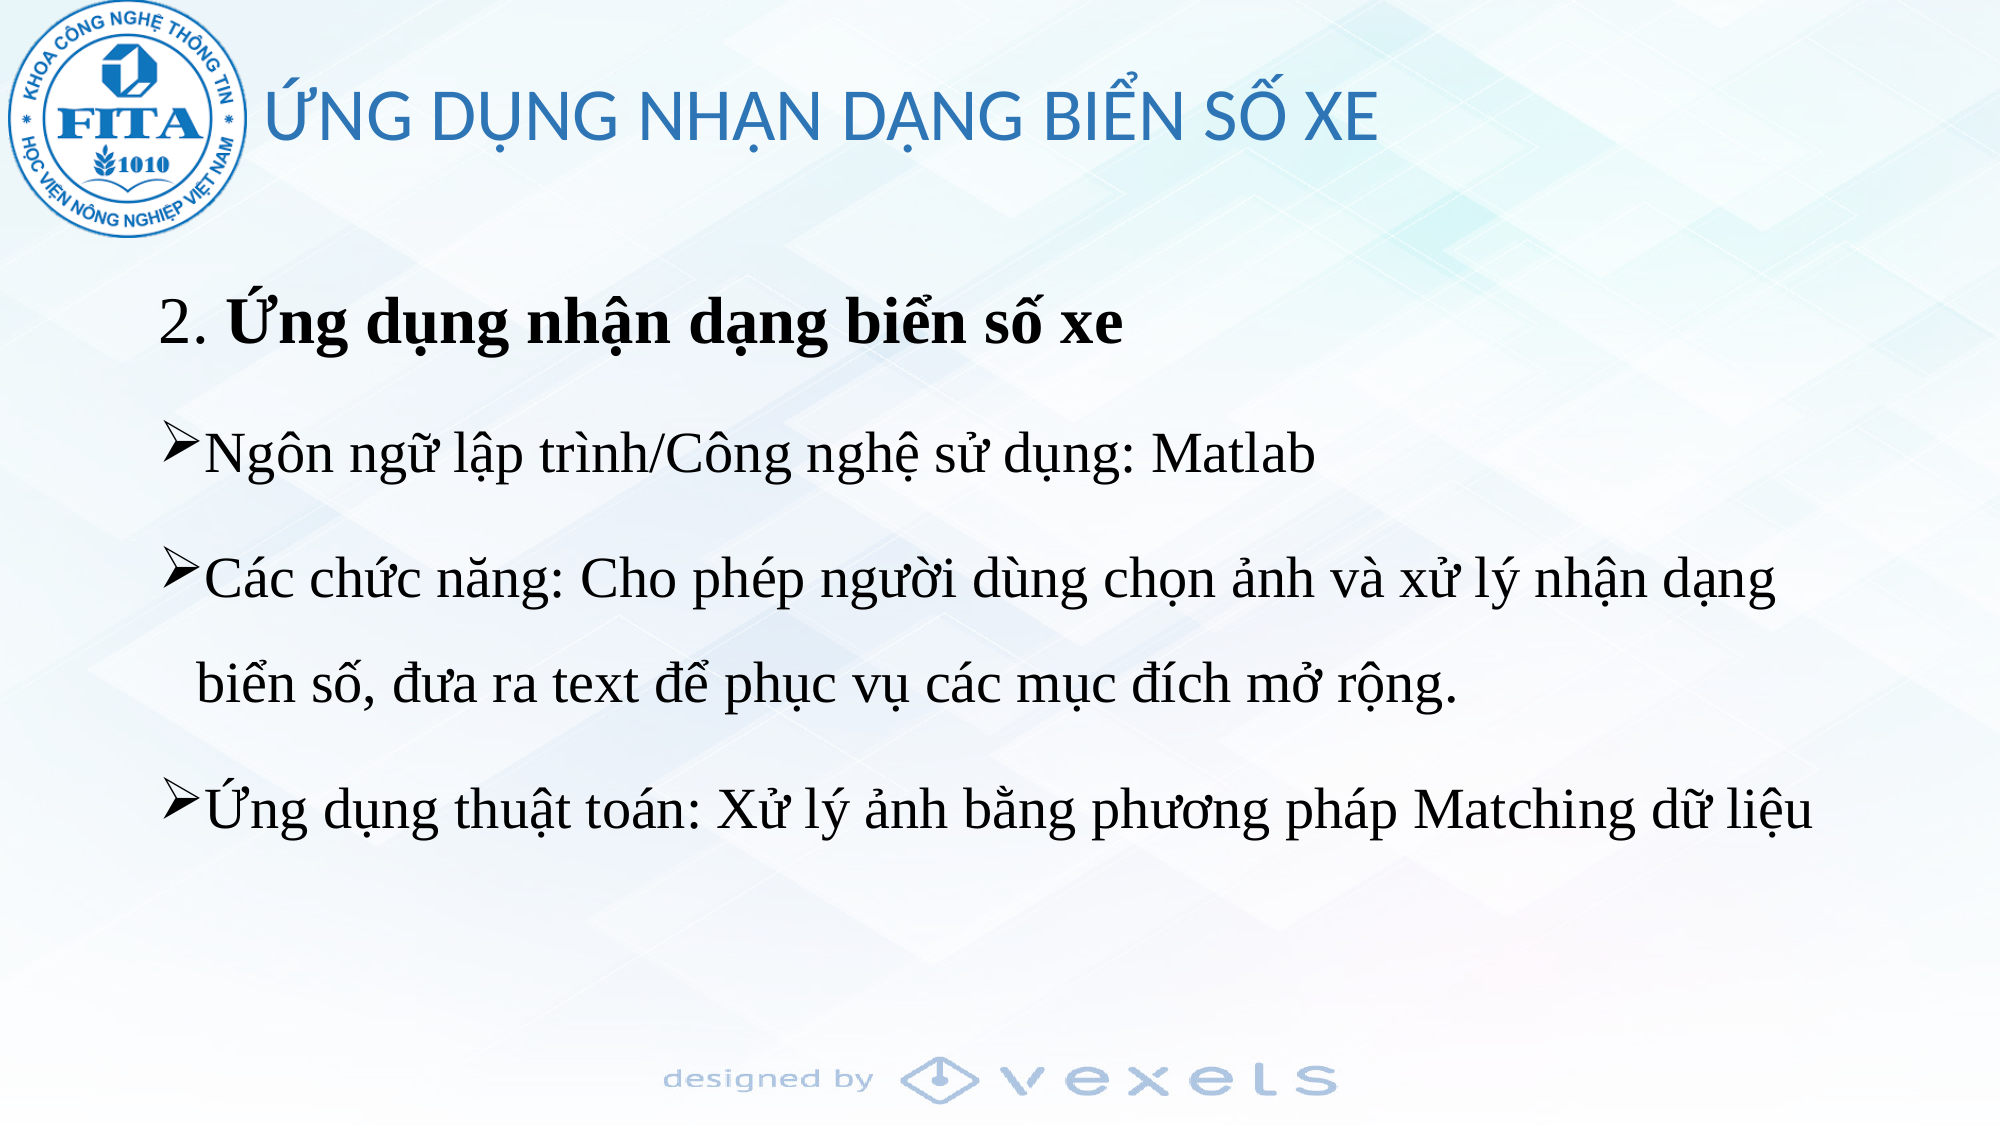

# ỨNG DỤNG NHẬN DẠNG BIỂN SỐ XE
2. Ứng dụng nhận dạng biển số xe
Ngôn ngữ lập trình/Công nghệ sử dụng: Matlab
Các chức năng: Cho phép người dùng chọn ảnh và xử lý nhận dạng biển số, đưa ra text để phục vụ các mục đích mở rộng.
Ứng dụng thuật toán: Xử lý ảnh bằng phương pháp Matching dữ liệu